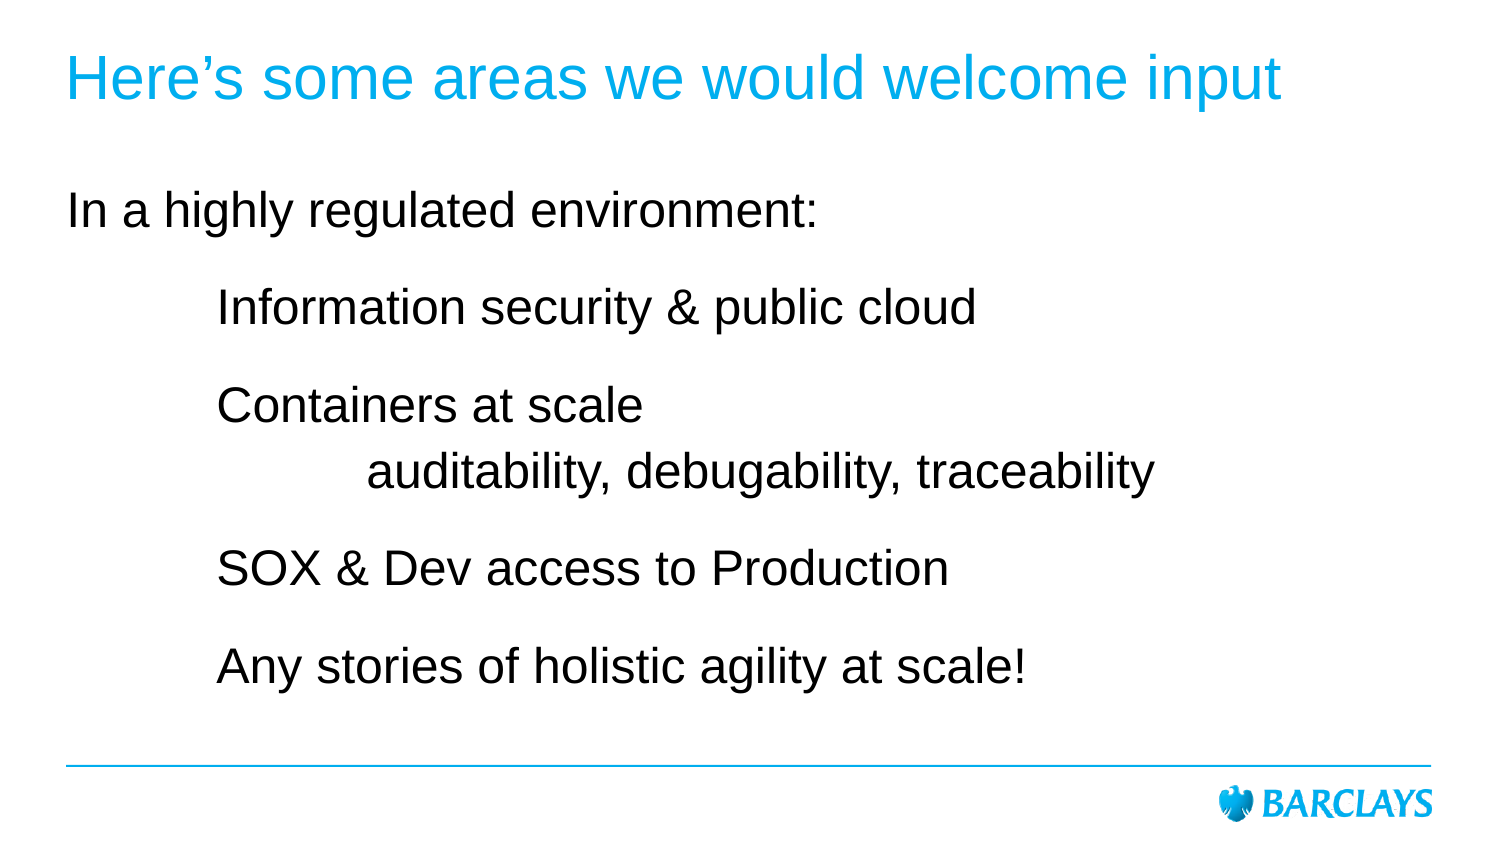

# Here’s some areas we would welcome input
In a highly regulated environment:
	Information security & public cloud
	Containers at scale
		auditability, debugability, traceability
	SOX & Dev access to Production
	Any stories of holistic agility at scale!